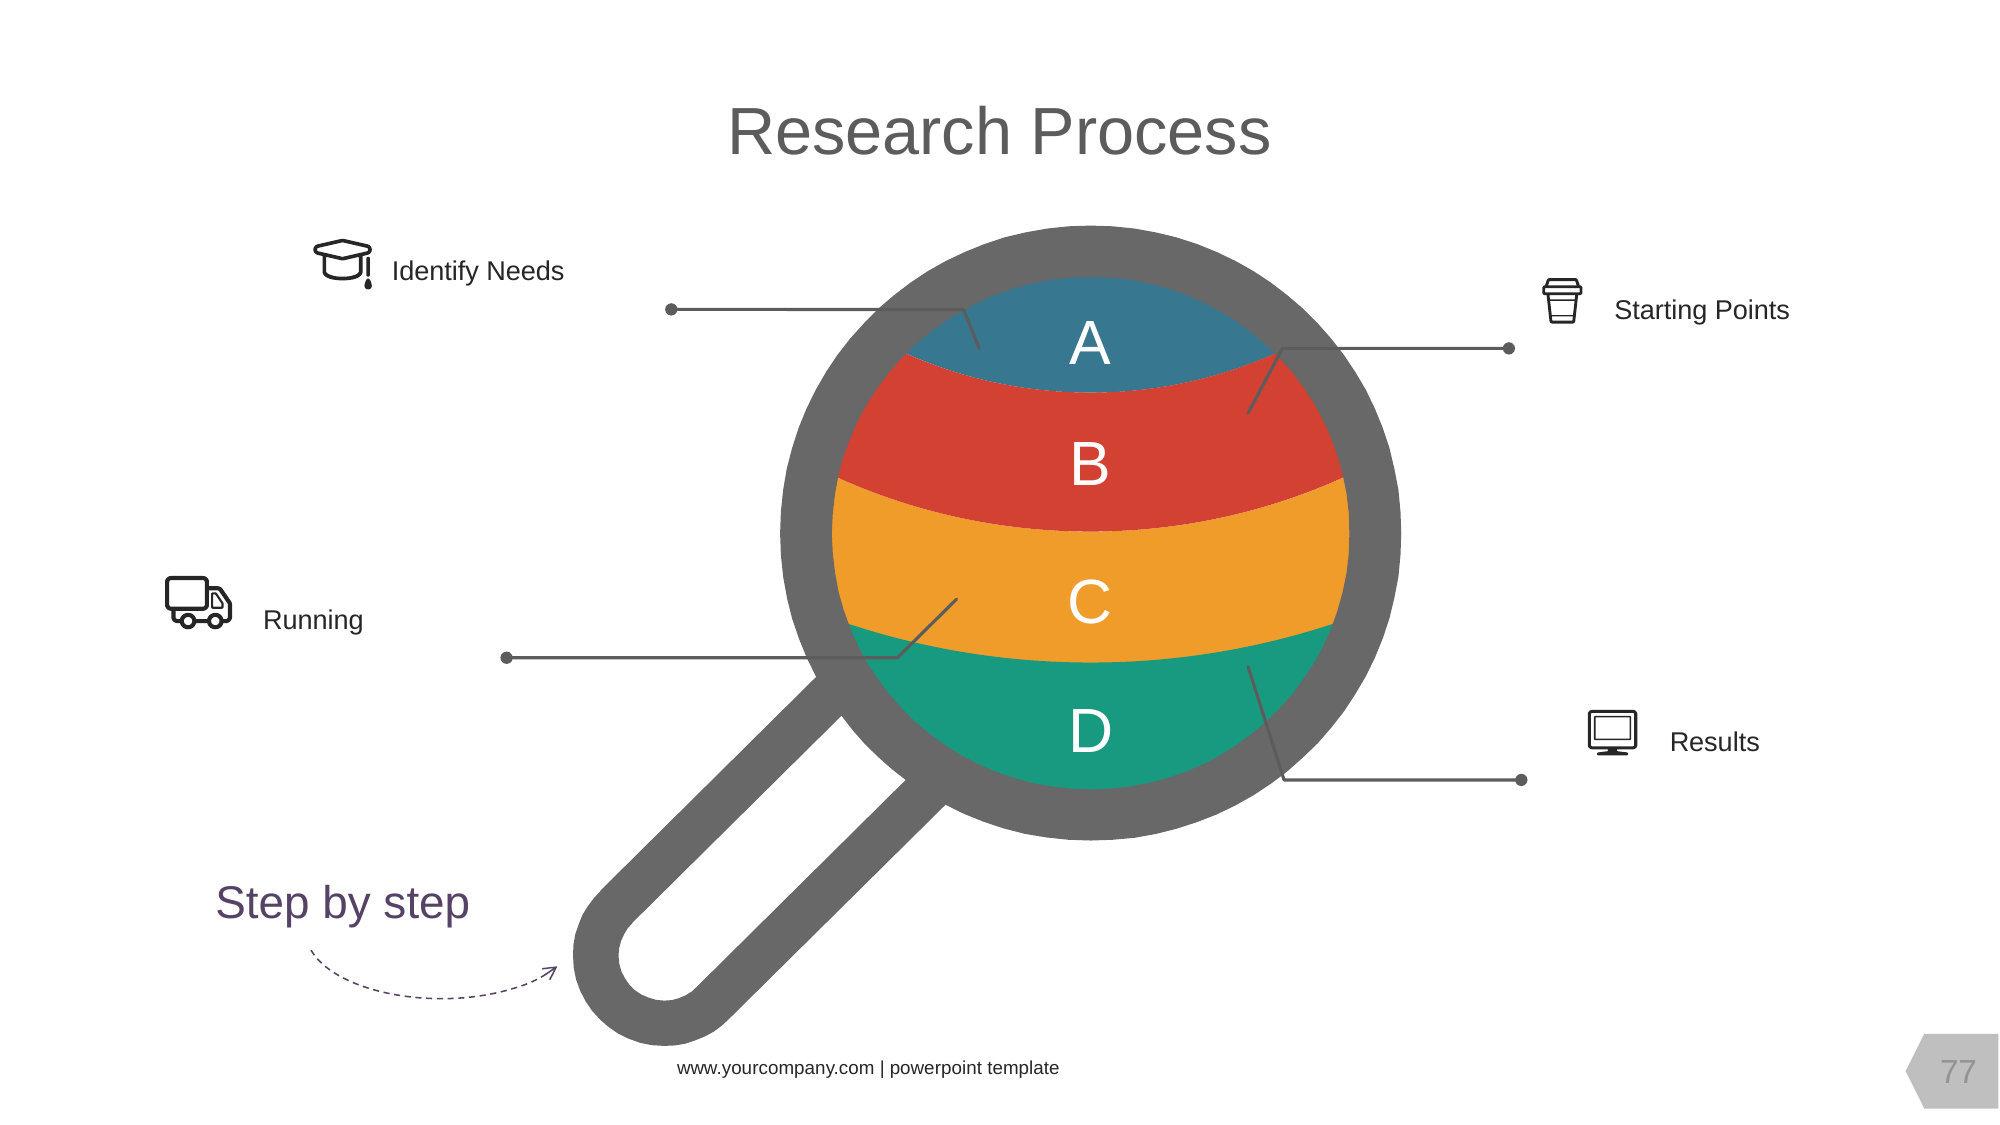

Research Process

Identify Needs
Aenean commodo ligula eget dolor. Neque porro quisquam est, qui dolorem ipsum quia dolor sit amet, consectetur, adipisci velit.

A
Starting Points
Aenean commodo ligula eget dolor. Neque porro quisquam est, qui dolorem ipsum quia dolor sit amet, consectetur, adipisci velit.

B
C

Running
Aenean commodo ligula eget dolor. Neque porro quisquam est, qui dolorem ipsum quia dolor sit amet, consectetur, adipisci velit.

D

Results
Aenean commodo ligula eget dolor. Neque porro quisquam est, qui dolorem ipsum quia dolor sit amet, consectetur, adipisci velit.

Step by step

www.yourcompany.com | powerpoint template